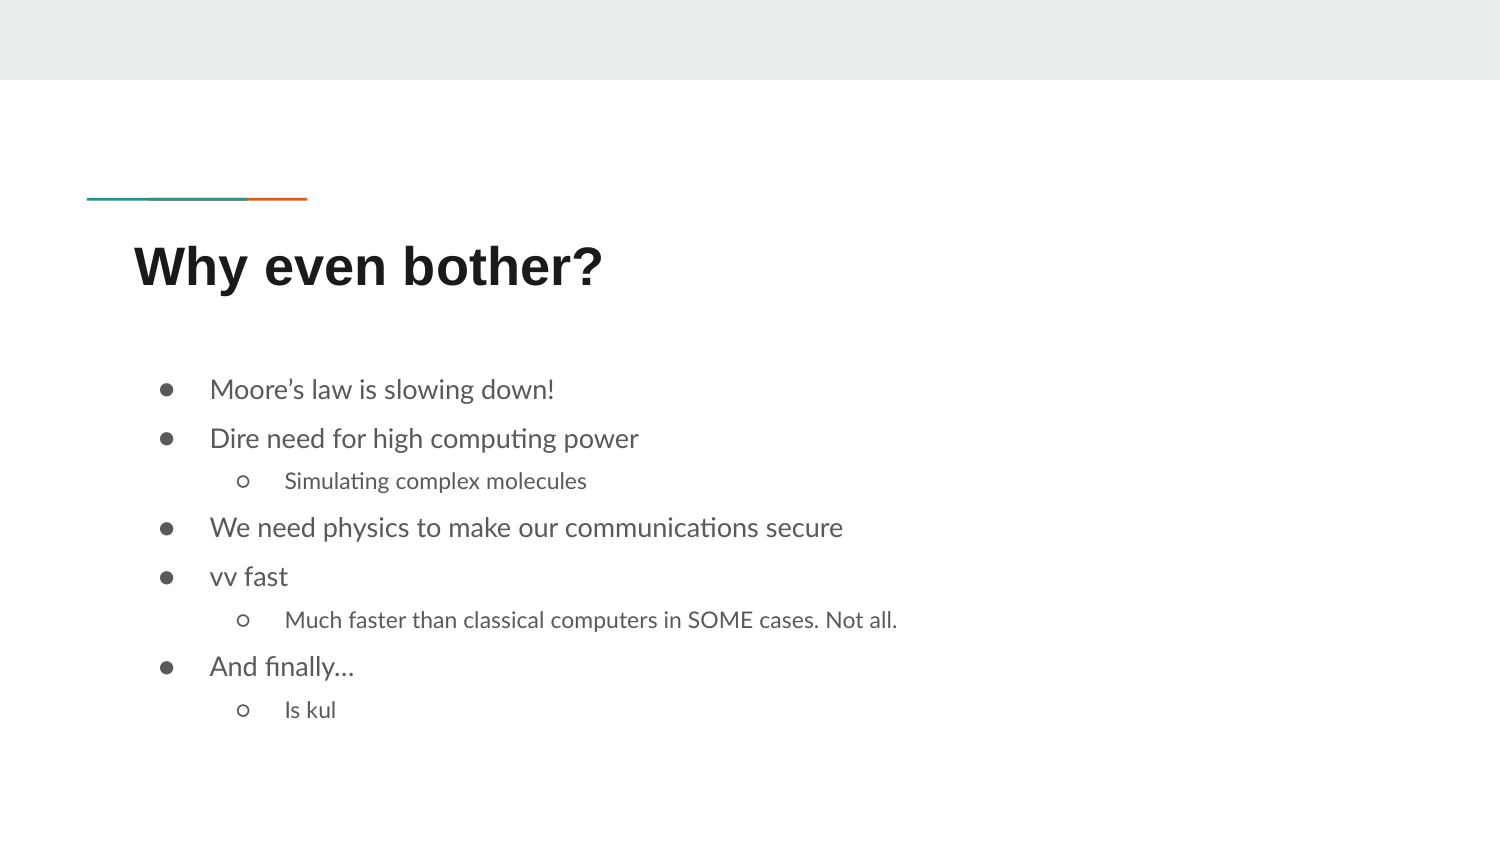

# Why even bother?
Moore’s law is slowing down!
Dire need for high computing power
Simulating complex molecules
We need physics to make our communications secure
vv fast
Much faster than classical computers in SOME cases. Not all.
And finally…
Is kul